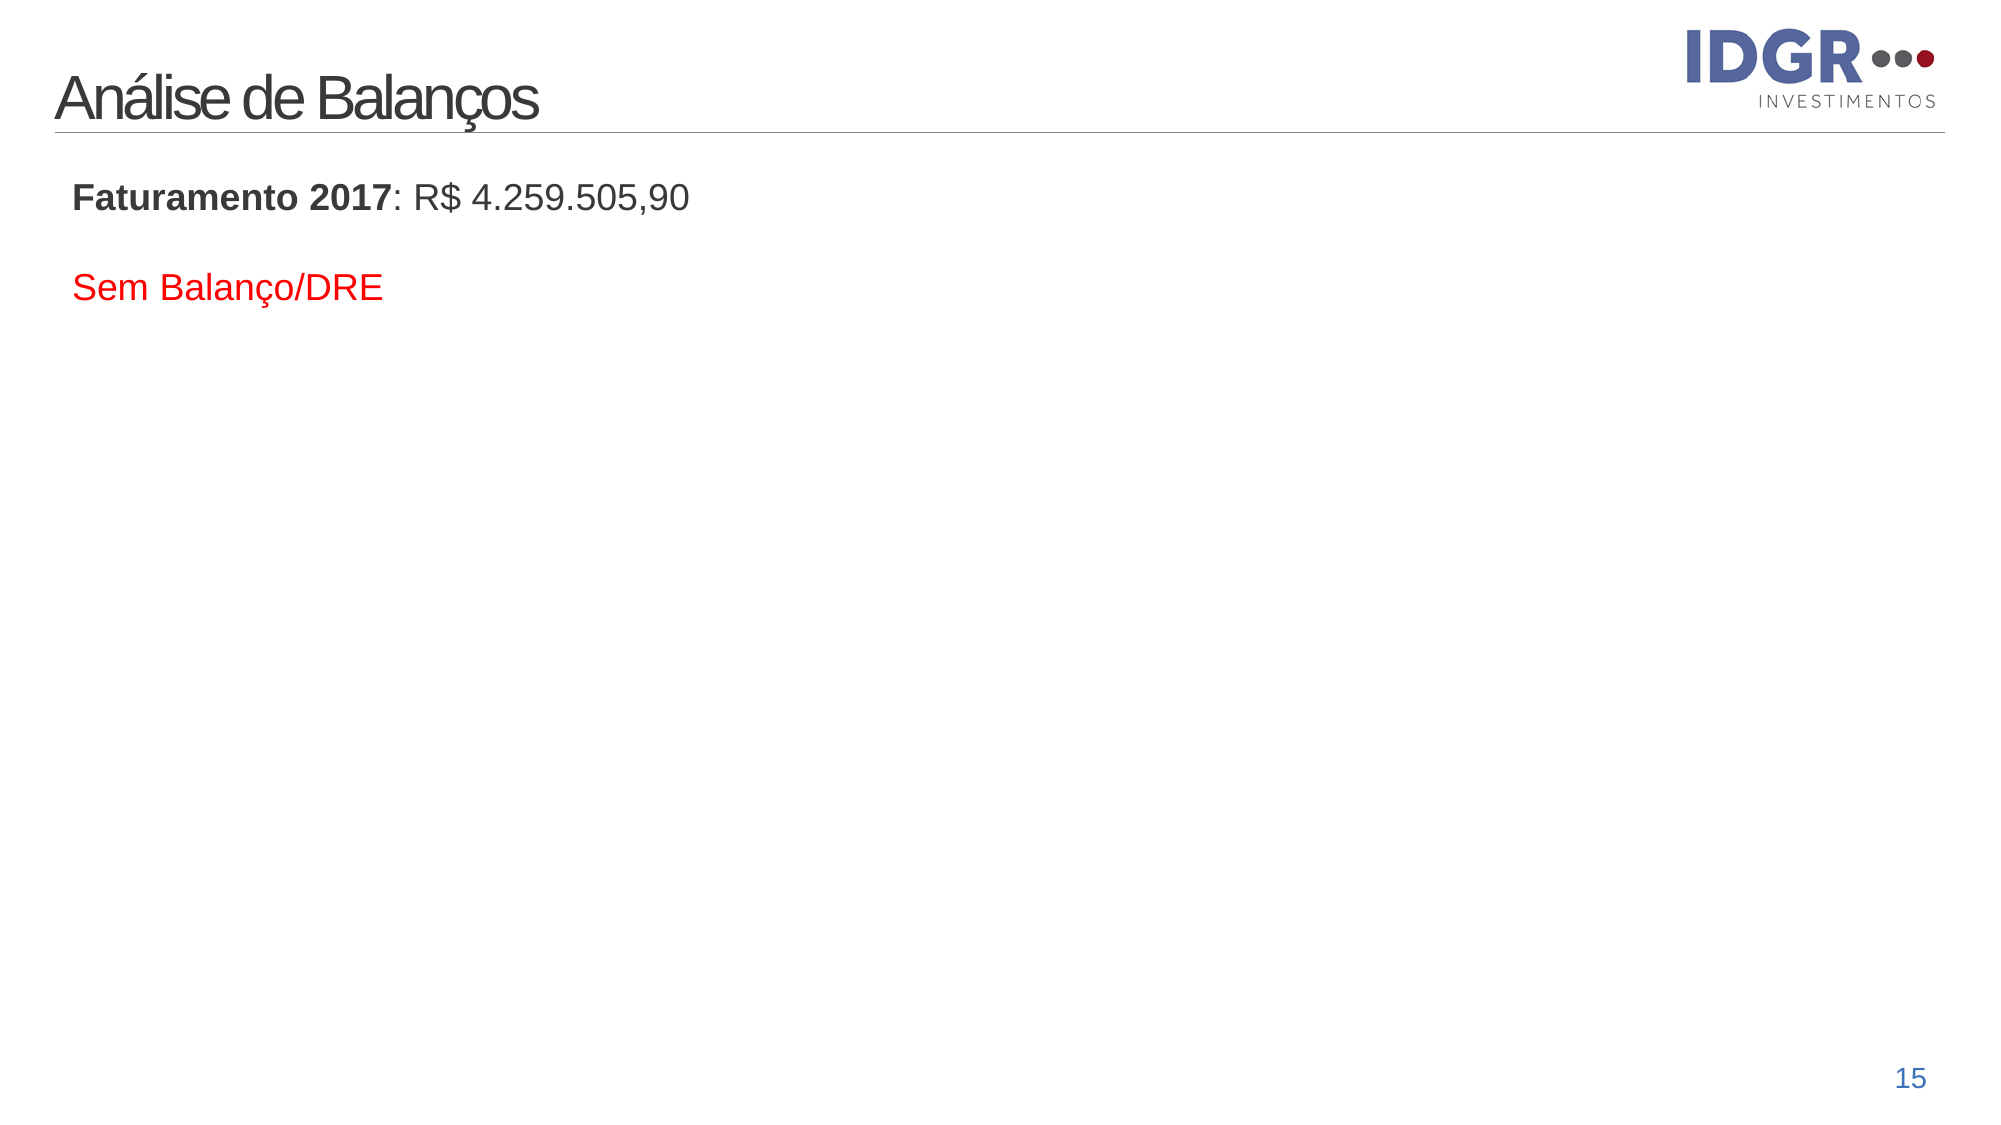

# Análise de Balanços

Faturamento 2017: R$ 4.259.505,90

Sem Balanço/DRE